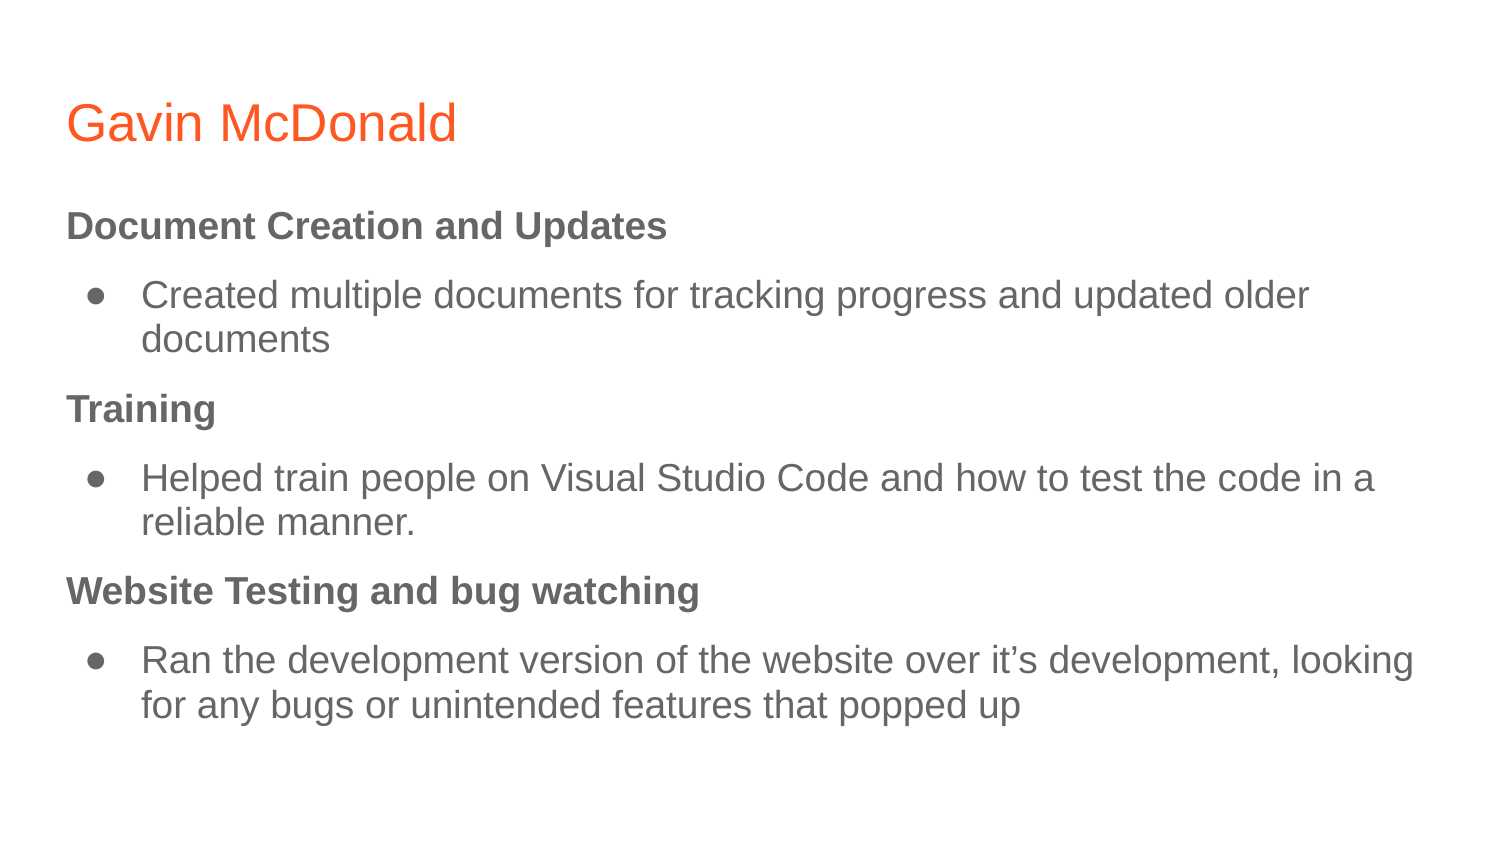

# Gavin McDonald
Document Creation and Updates
Created multiple documents for tracking progress and updated older documents
Training
Helped train people on Visual Studio Code and how to test the code in a reliable manner.
Website Testing and bug watching
Ran the development version of the website over it’s development, looking for any bugs or unintended features that popped up